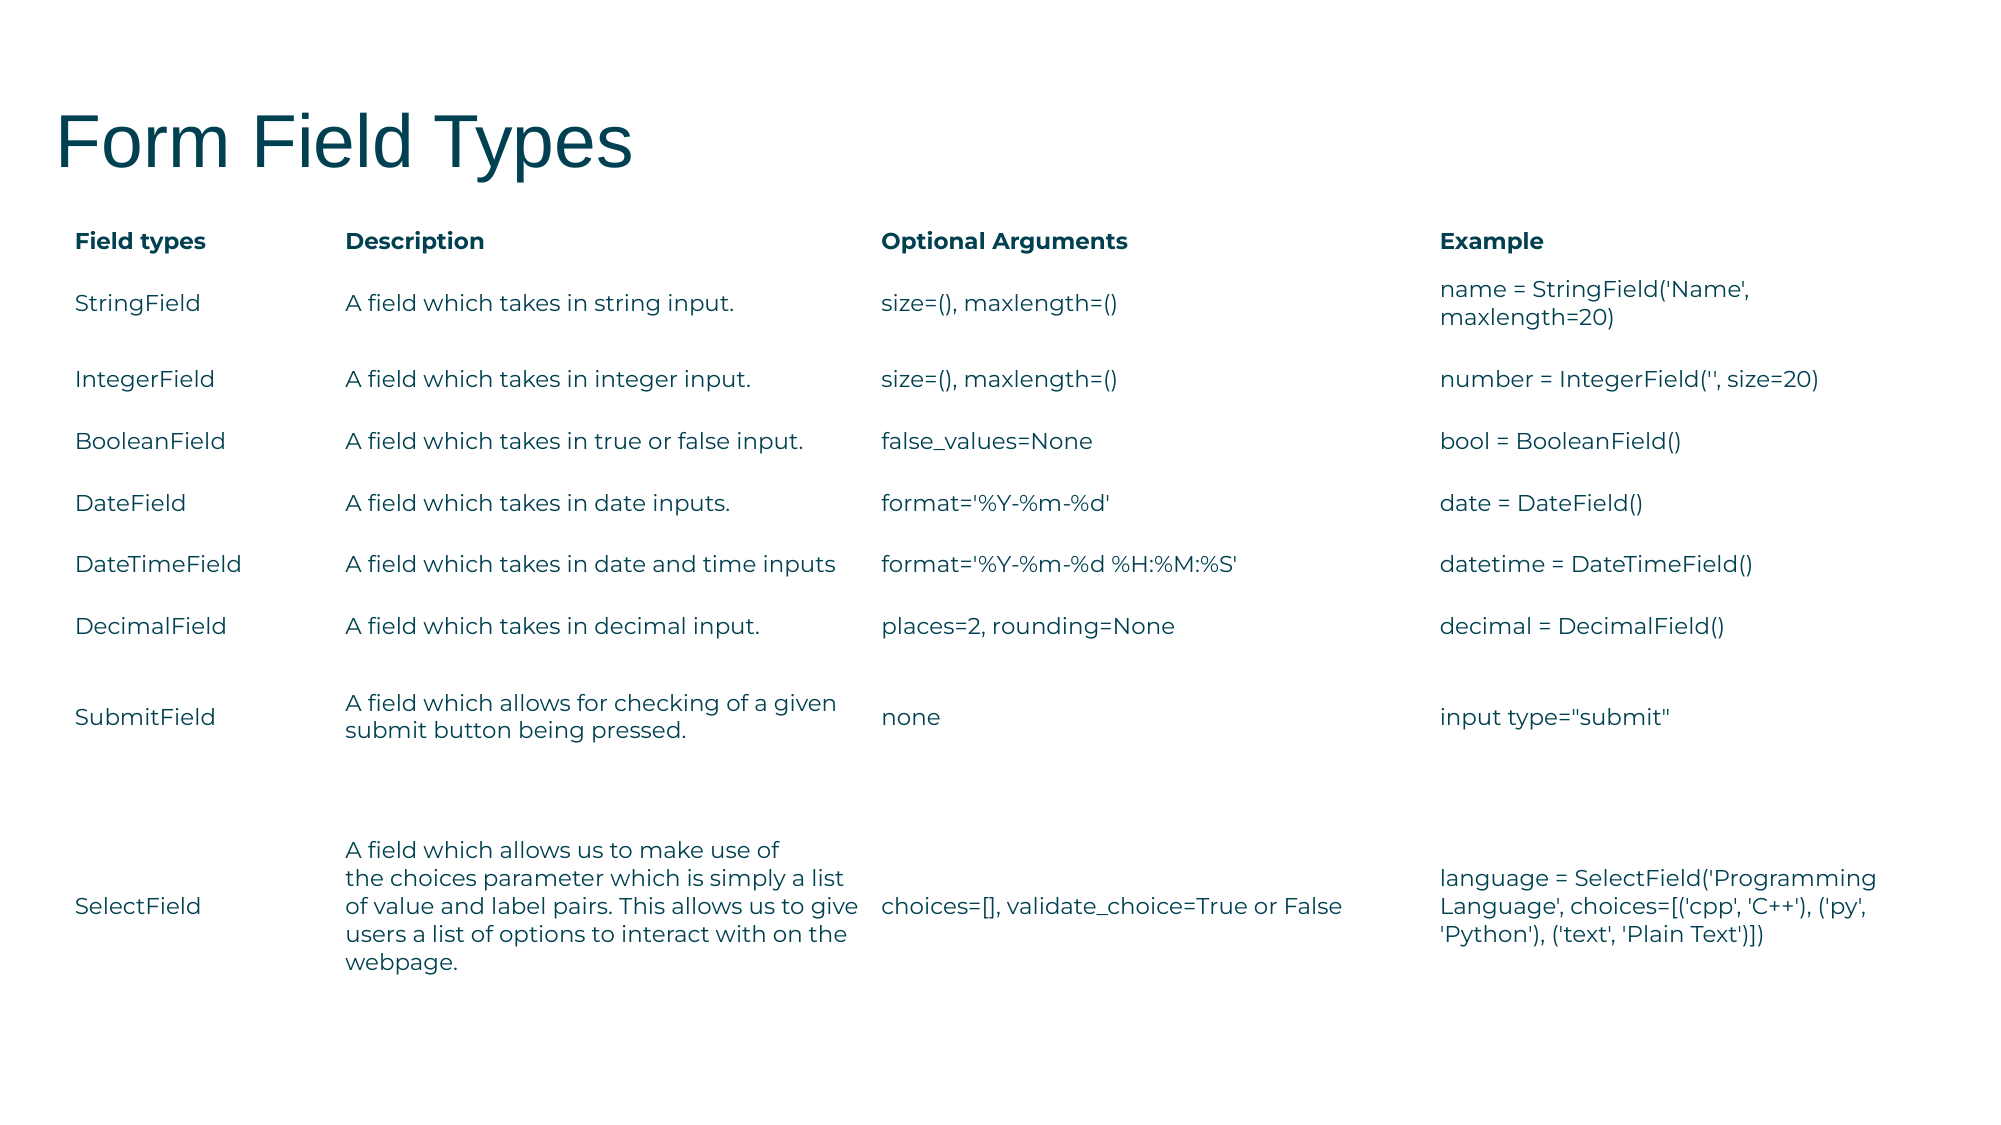

# Form Field Types
| Field types | Description | Optional Arguments | Example |
| --- | --- | --- | --- |
| StringField | A field which takes in string input. | size=(), maxlength=() | name = StringField('Name', maxlength=20) |
| IntegerField | A field which takes in integer input. | size=(), maxlength=() | number = IntegerField('', size=20) |
| BooleanField | A field which takes in true or false input. | false\_values=None | bool = BooleanField() |
| DateField | A field which takes in date inputs. | format='%Y-%m-%d' | date = DateField() |
| DateTimeField | A field which takes in date and time inputs | format='%Y-%m-%d %H:%M:%S' | datetime = DateTimeField() |
| DecimalField | A field which takes in decimal input. | places=2, rounding=None | decimal = DecimalField() |
| SubmitField | A field which allows for checking of a given submit button being pressed. | none | input type="submit" |
| SelectField | A field which allows us to make use of the choices parameter which is simply a list of value and label pairs. This allows us to give users a list of options to interact with on the webpage. | choices=[], validate\_choice=True or False | language = SelectField('Programming Language', choices=[('cpp', 'C++'), ('py', 'Python'), ('text', 'Plain Text')]) |